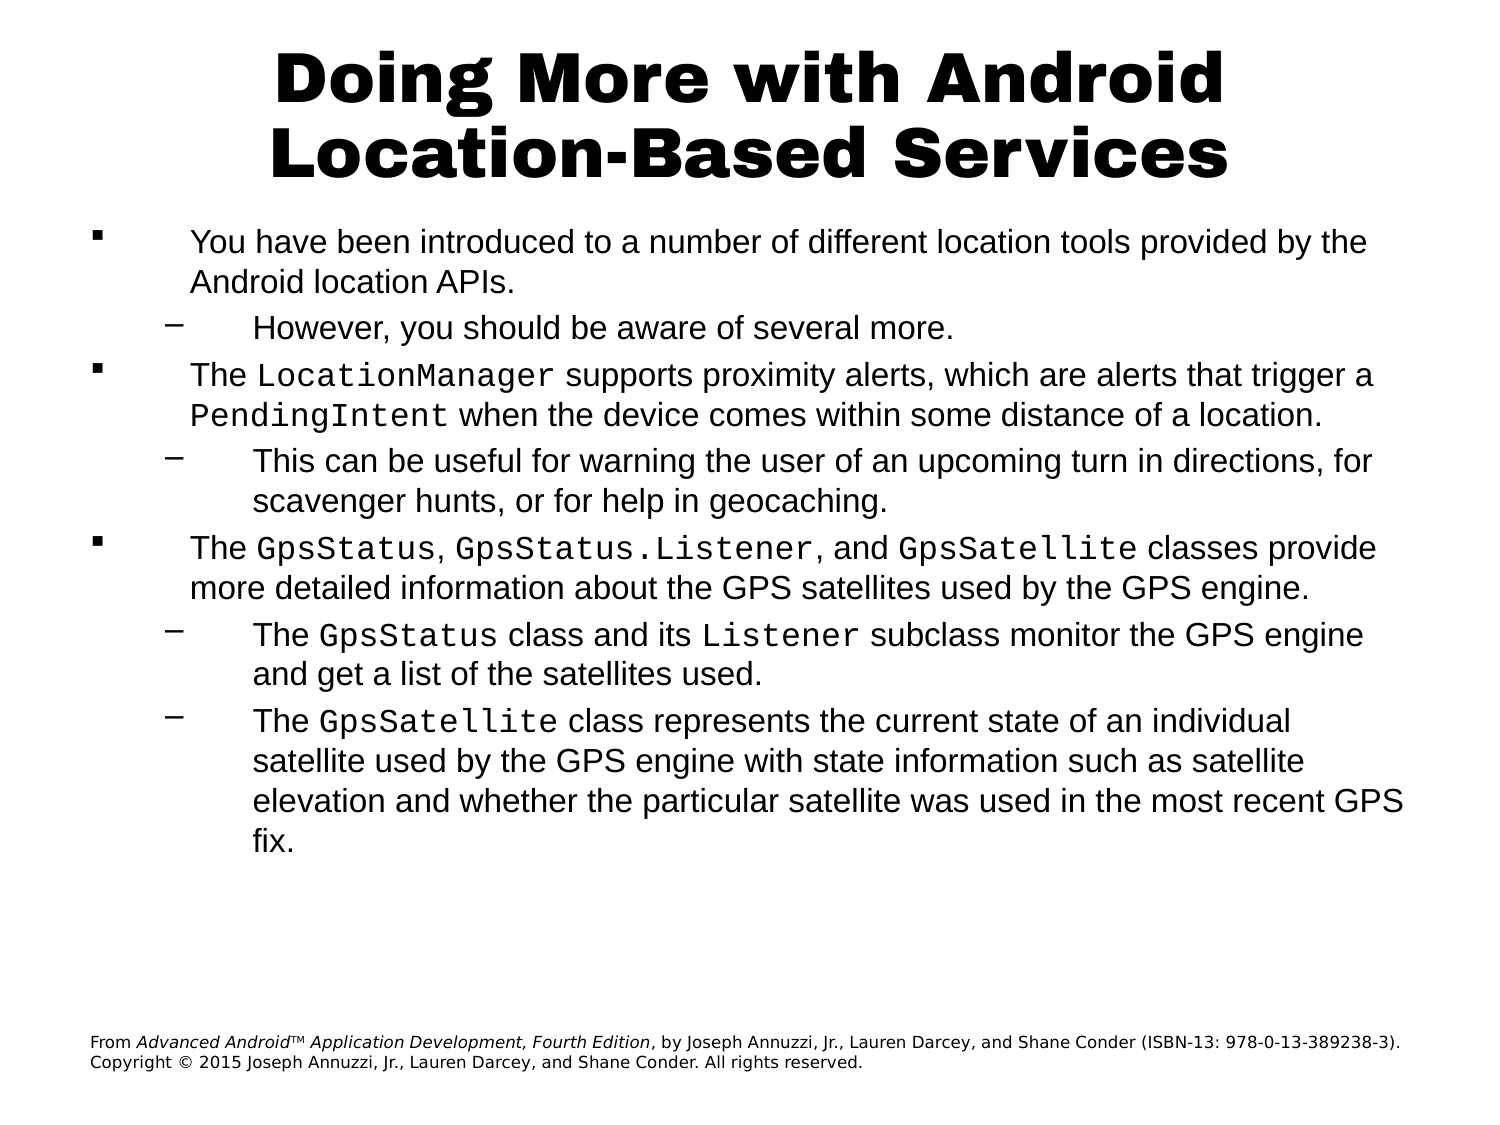

# Doing More with Android Location-Based Services
You have been introduced to a number of different location tools provided by the Android location APIs.
However, you should be aware of several more.
The LocationManager supports proximity alerts, which are alerts that trigger a PendingIntent when the device comes within some distance of a location.
This can be useful for warning the user of an upcoming turn in directions, for scavenger hunts, or for help in geocaching.
The GpsStatus, GpsStatus.Listener, and GpsSatellite classes provide more detailed information about the GPS satellites used by the GPS engine.
The GpsStatus class and its Listener subclass monitor the GPS engine and get a list of the satellites used.
The GpsSatellite class represents the current state of an individual satellite used by the GPS engine with state information such as satellite elevation and whether the particular satellite was used in the most recent GPS fix.
From Advanced AndroidTM Application Development, Fourth Edition, by Joseph Annuzzi, Jr., Lauren Darcey, and Shane Conder (ISBN-13: 978-0-13-389238-3). Copyright © 2015 Joseph Annuzzi, Jr., Lauren Darcey, and Shane Conder. All rights reserved.